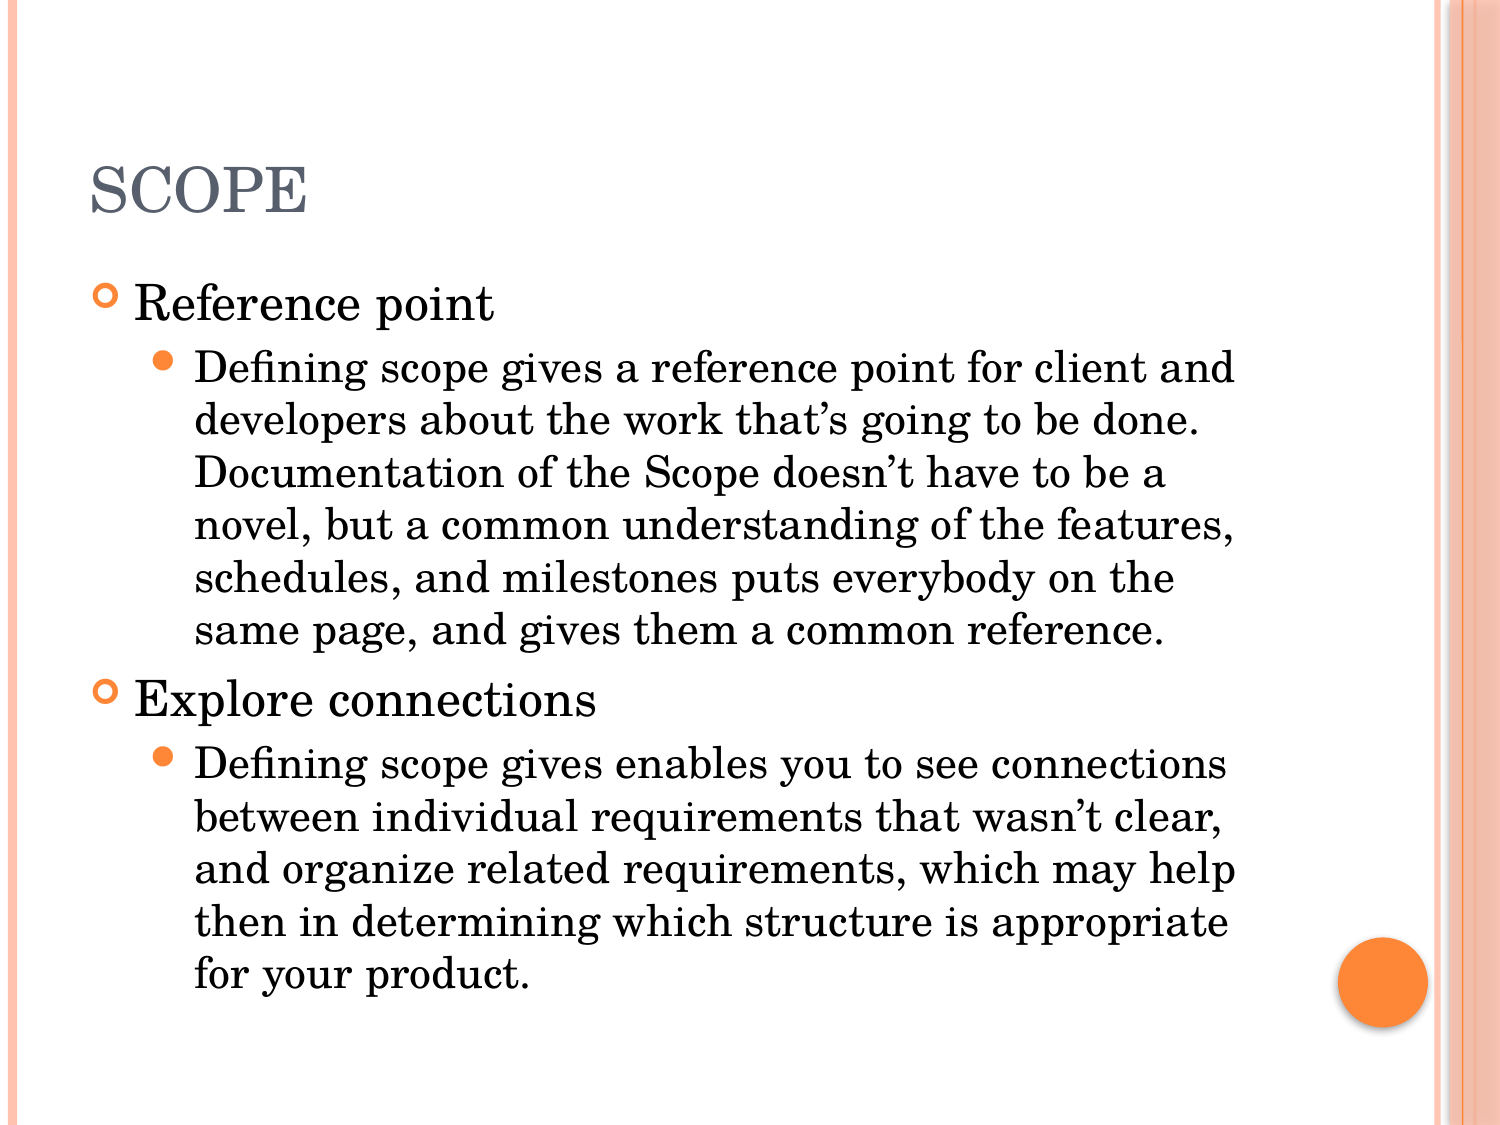

# SCOPE
Reference point
Defining scope gives a reference point for client and developers about the work that’s going to be done. Documentation of the Scope doesn’t have to be a novel, but a common understanding of the features, schedules, and milestones puts everybody on the same page, and gives them a common reference.
Explore connections
Defining scope gives enables you to see connections between individual requirements that wasn’t clear, and organize related requirements, which may help then in determining which structure is appropriate for your product.